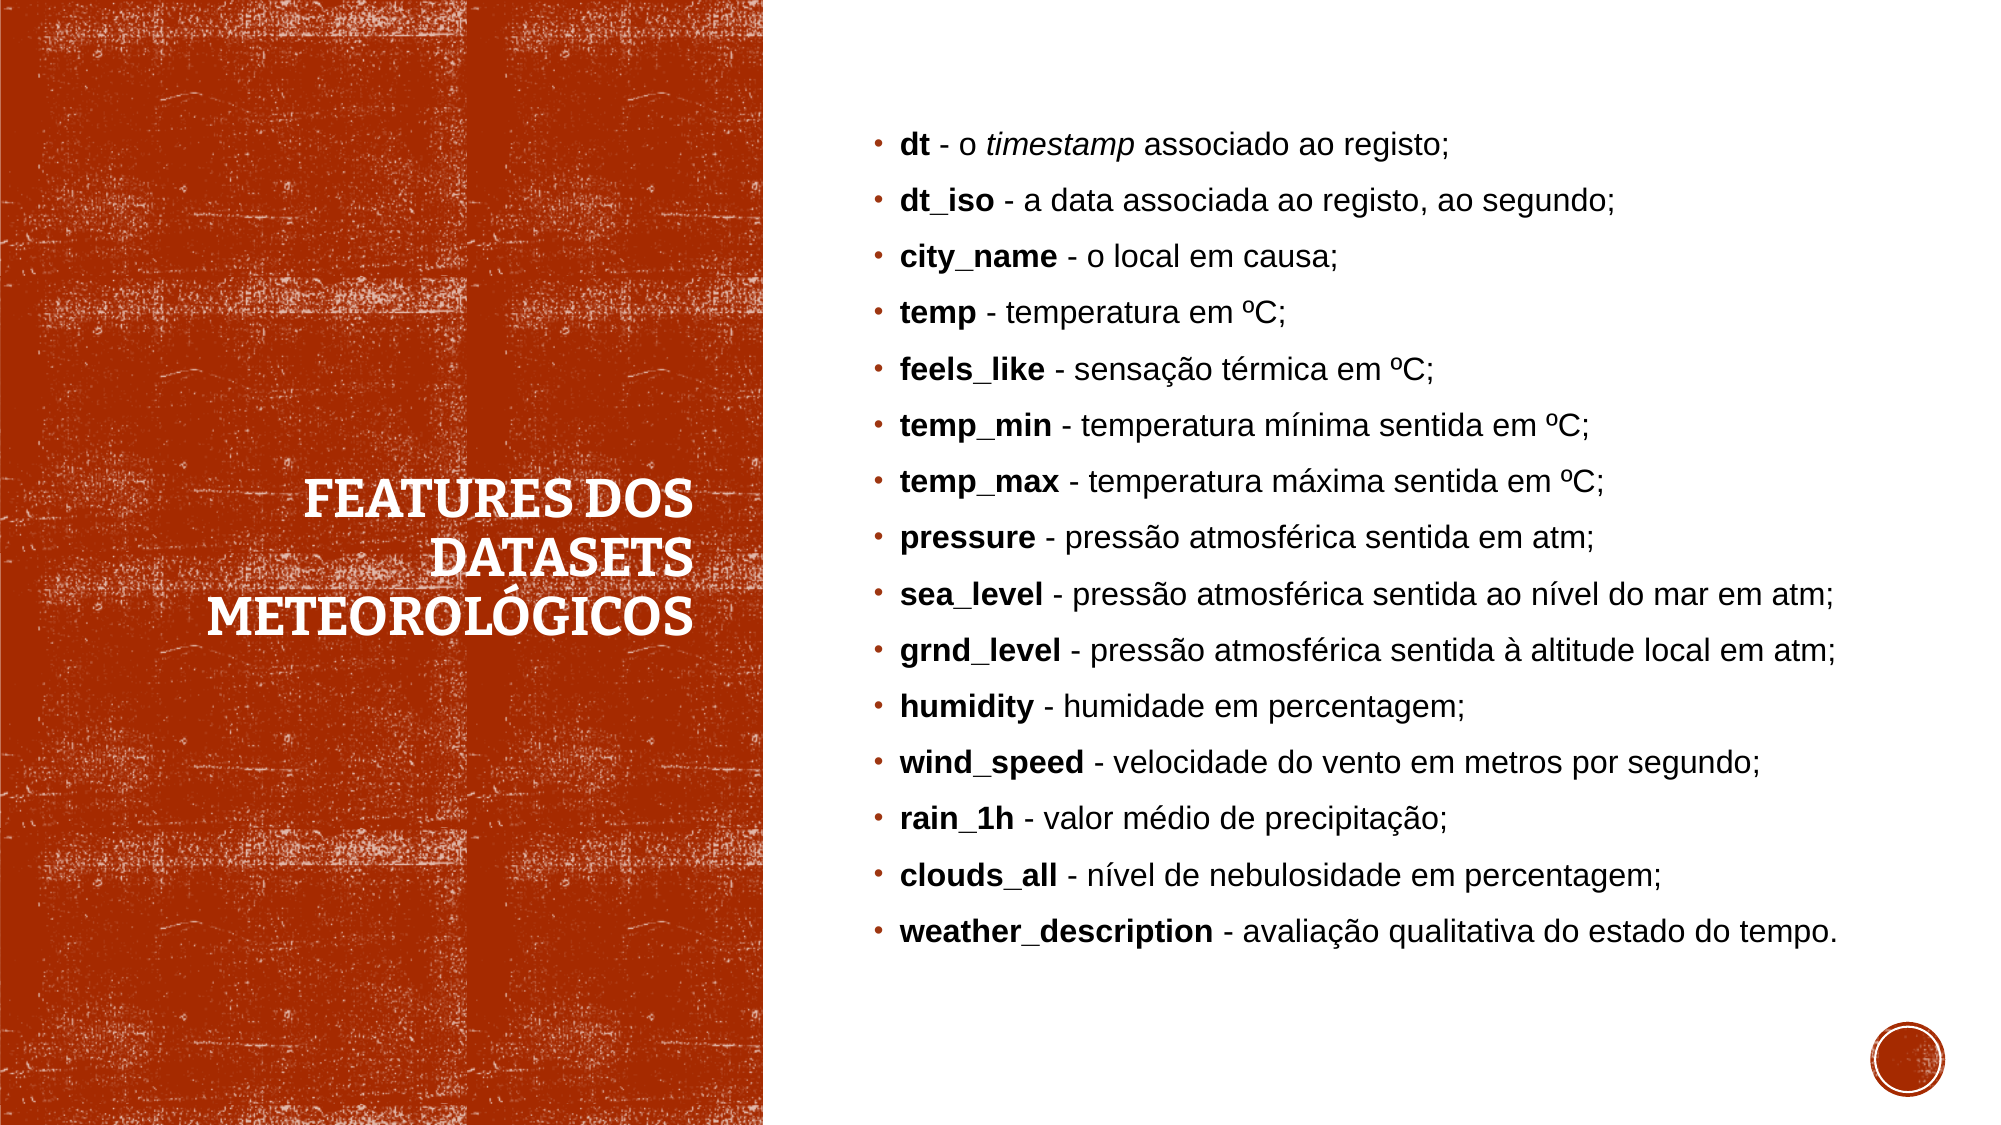

dt - o timestamp associado ao registo;
dt_iso - a data associada ao registo, ao segundo;
city_name - o local em causa;
temp - temperatura em ºC;
feels_like - sensação térmica em ºC;
temp_min - temperatura mínima sentida em ºC;
temp_max - temperatura máxima sentida em ºC;
pressure - pressão atmosférica sentida em atm;
sea_level - pressão atmosférica sentida ao nível do mar em atm;
grnd_level - pressão atmosférica sentida à altitude local em atm;
humidity - humidade em percentagem;
wind_speed - velocidade do vento em metros por segundo;
rain_1h - valor médio de precipitação;
clouds_all - nível de nebulosidade em percentagem;
weather_description - avaliação qualitativa do estado do tempo.

# Features dos Datasets Meteorológicos

3